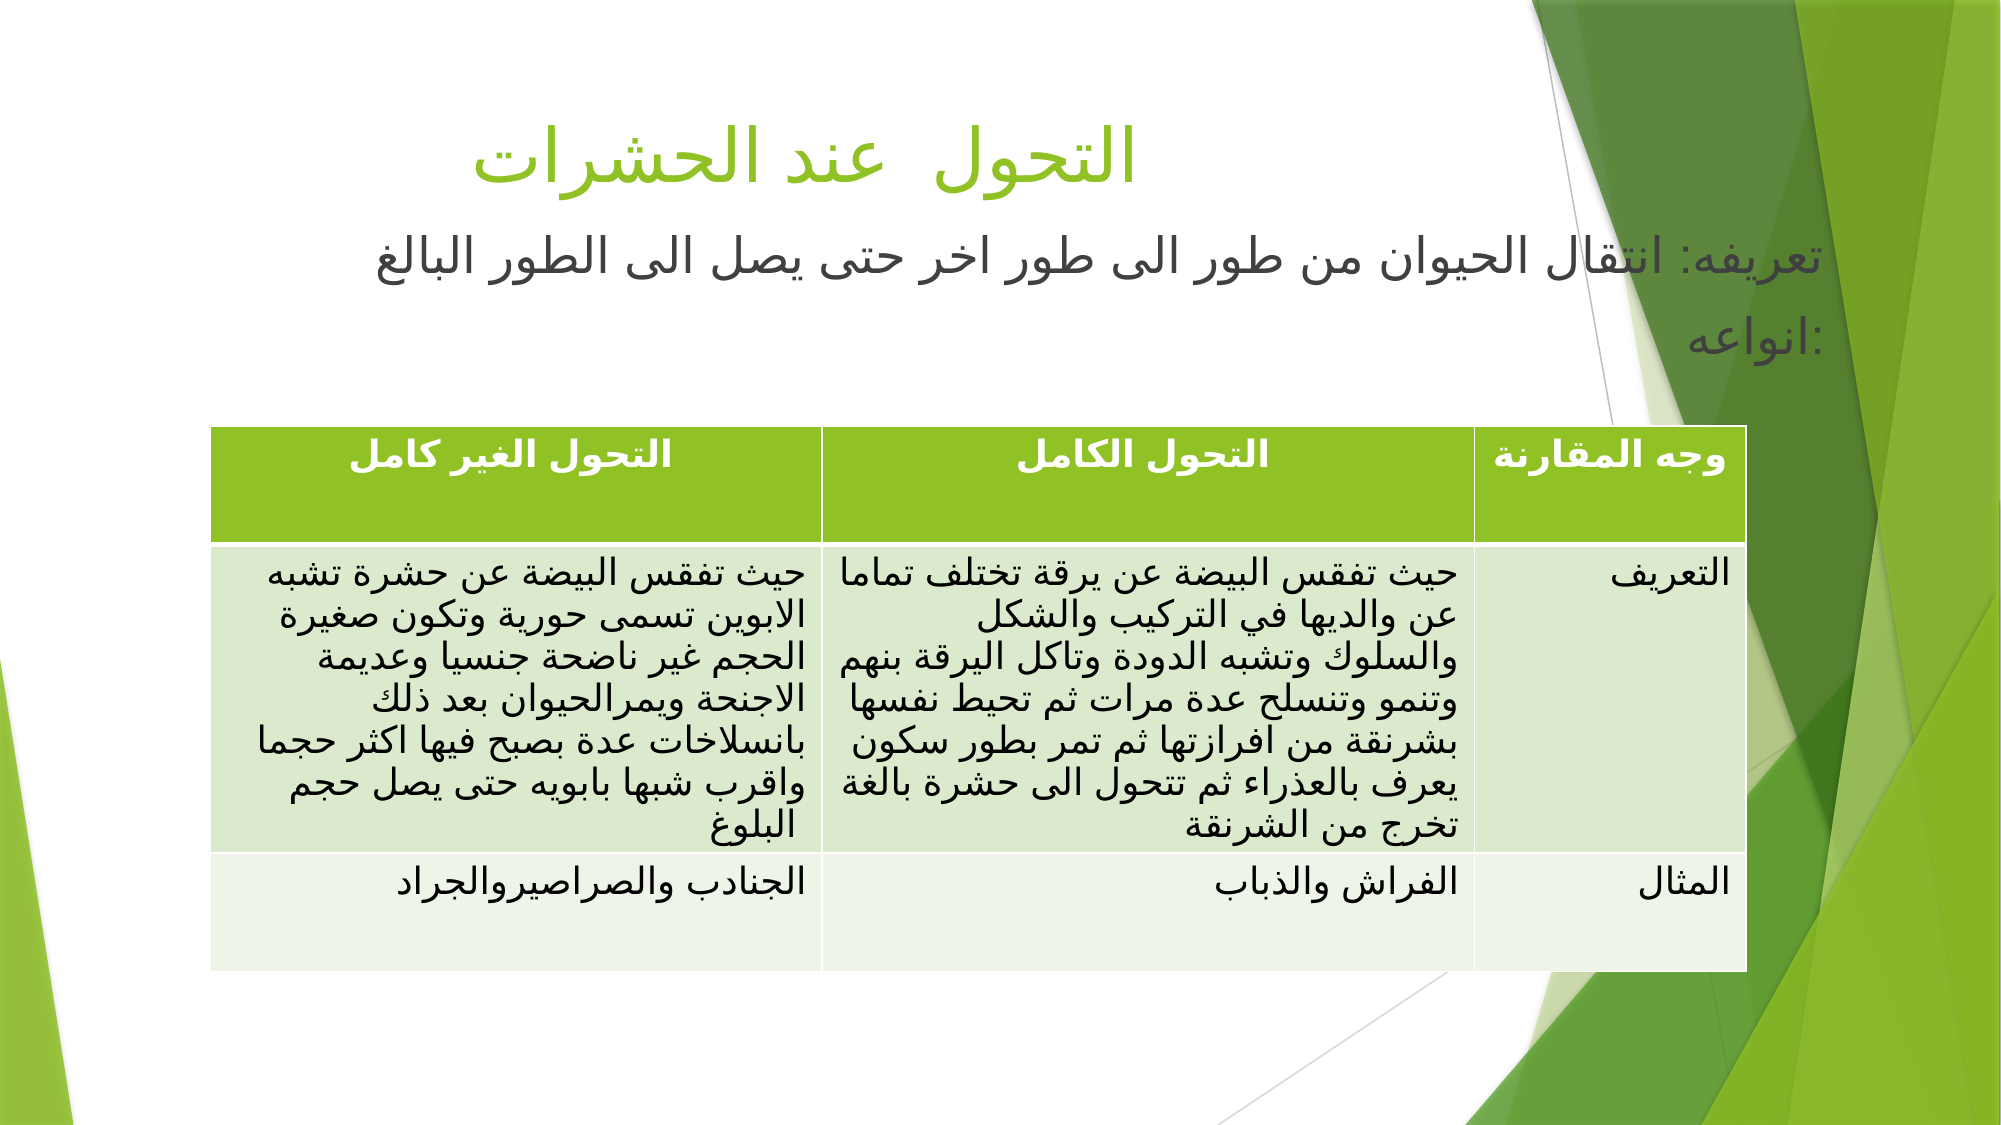

# التحول  عند الحشرات
تعريفه: انتقال الحيوان من طور الى طور اخر حتى يصل الى الطور البالغ
انواعه:

| التحول الغير كامل | التحول الكامل | وجه المقارنة |
| --- | --- | --- |
| حيث تفقس البيضة عن حشرة تشبه الابوين تسمى حورية وتكون صغيرة الحجم غير ناضحة جنسيا وعديمة الاجنحة ويمرالحيوان بعد ذلك بانسلاخات عدة بصبح فيها اكثر حجما واقرب شبها بابويه حتى يصل حجم البلوغ | حيث تفقس البيضة عن يرقة تختلف تماما عن والديها في التركيب والشكل والسلوك وتشبه الدودة وتاكل اليرقة بنهم وتنمو وتنسلح عدة مرات ثم تحيط نفسها بشرنقة من افرازتها ثم تمر بطور سكون يعرف بالعذراء ثم تتحول الى حشرة بالغة تخرج من الشرنقة | التعريف |
| الجنادب والصراصيروالجراد | الفراش والذباب | المثال |